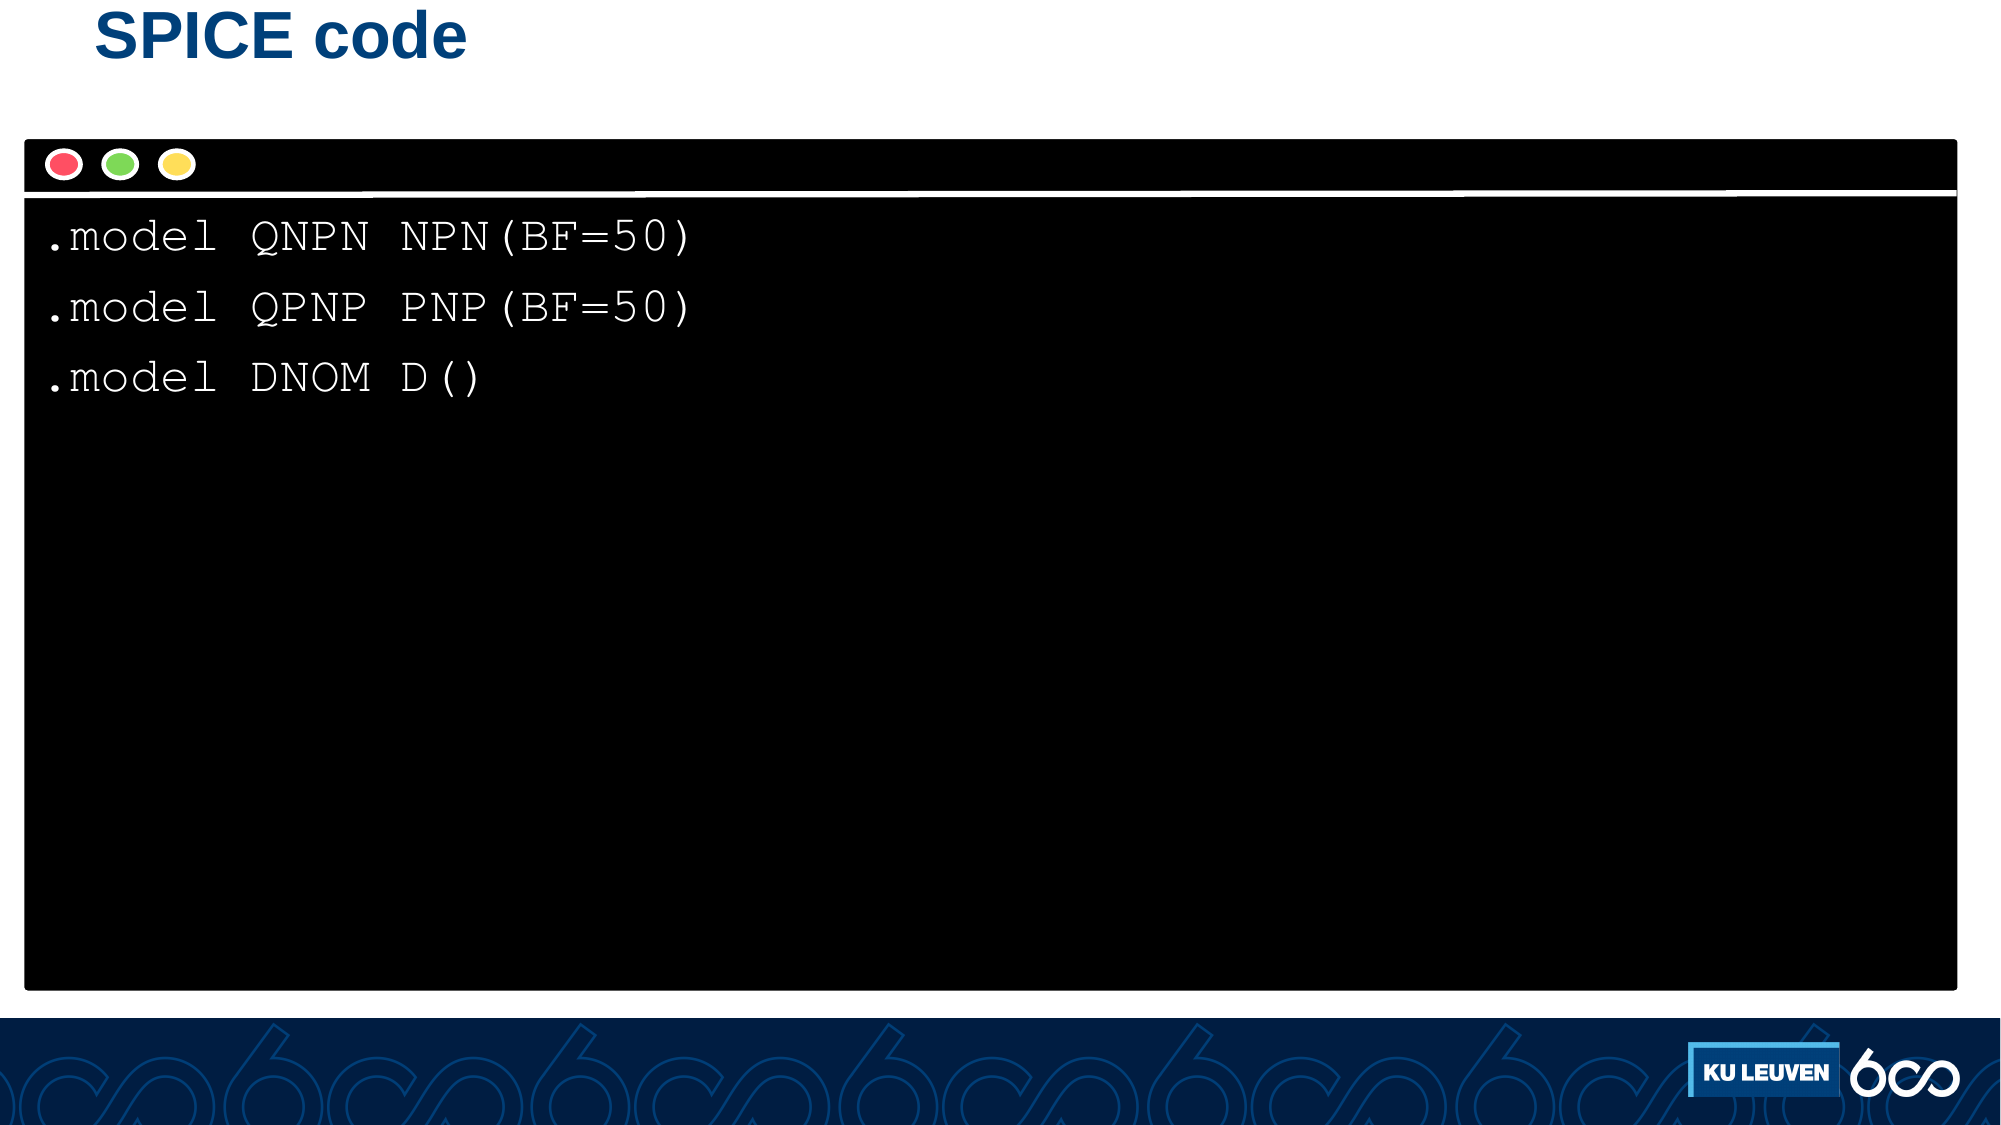

# SPICE code
.model QNPN NPN(BF=50)
.model QPNP PNP(BF=50)
.model DNOM D()